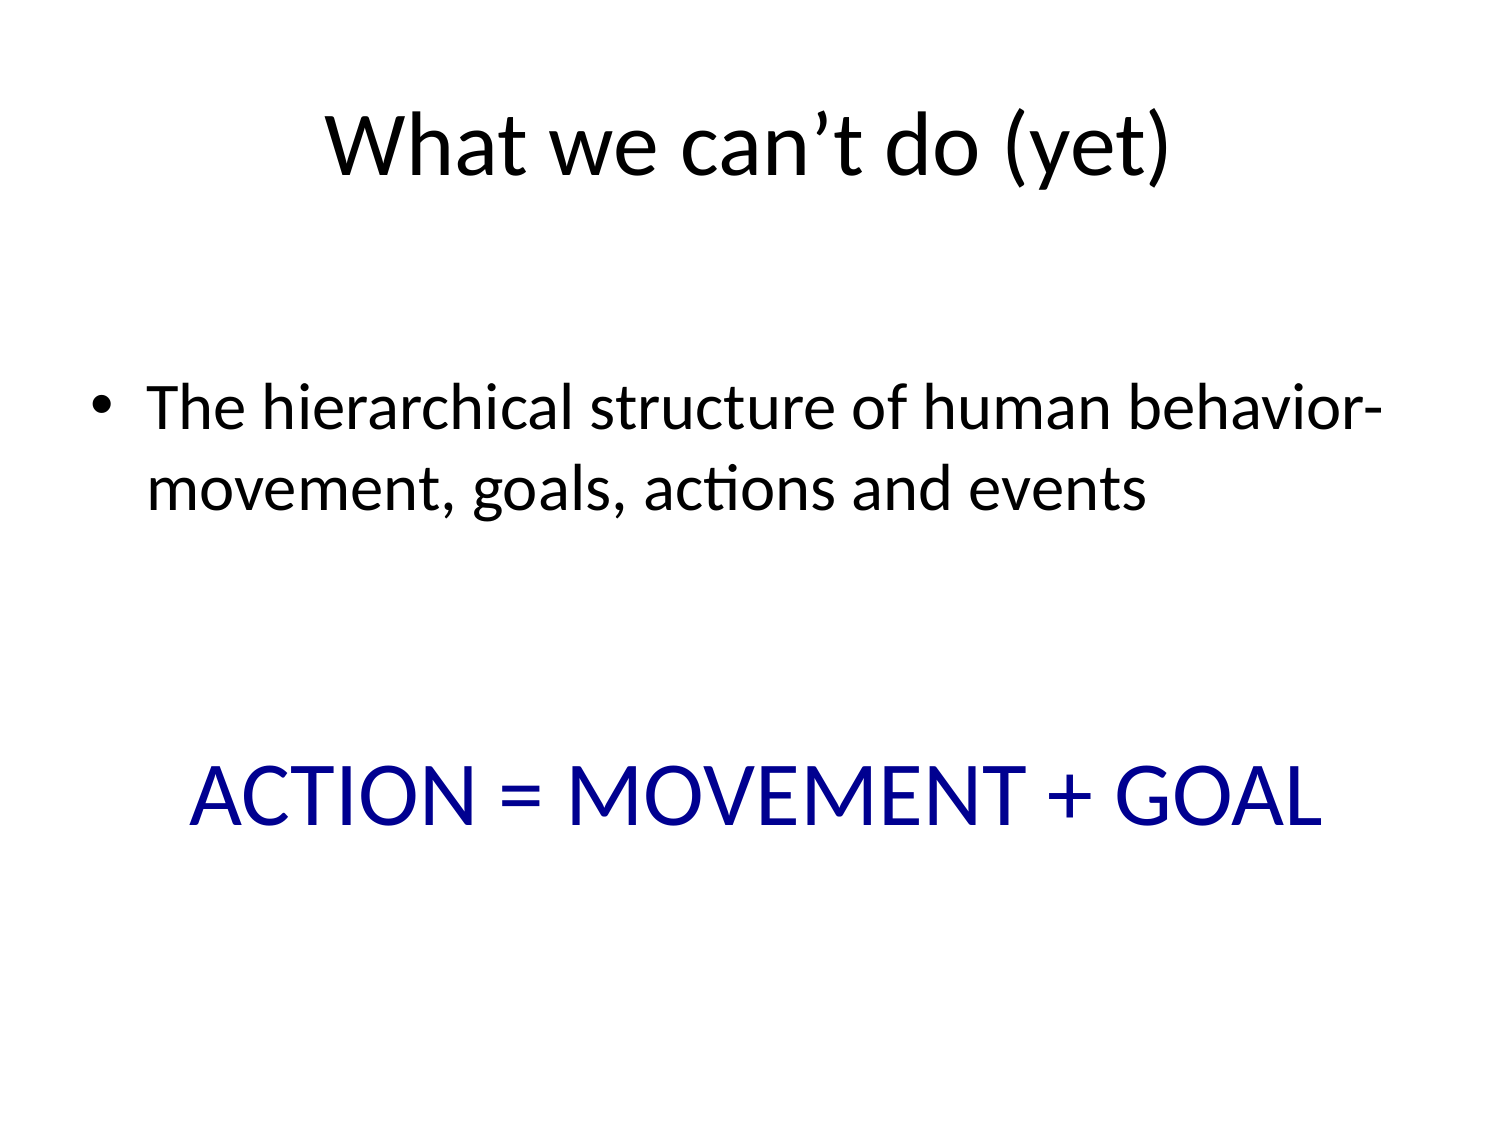

# What we can’t do (yet)

The hierarchical structure of human behavior- movement, goals, actions and events
ACTION = MOVEMENT + GOAL